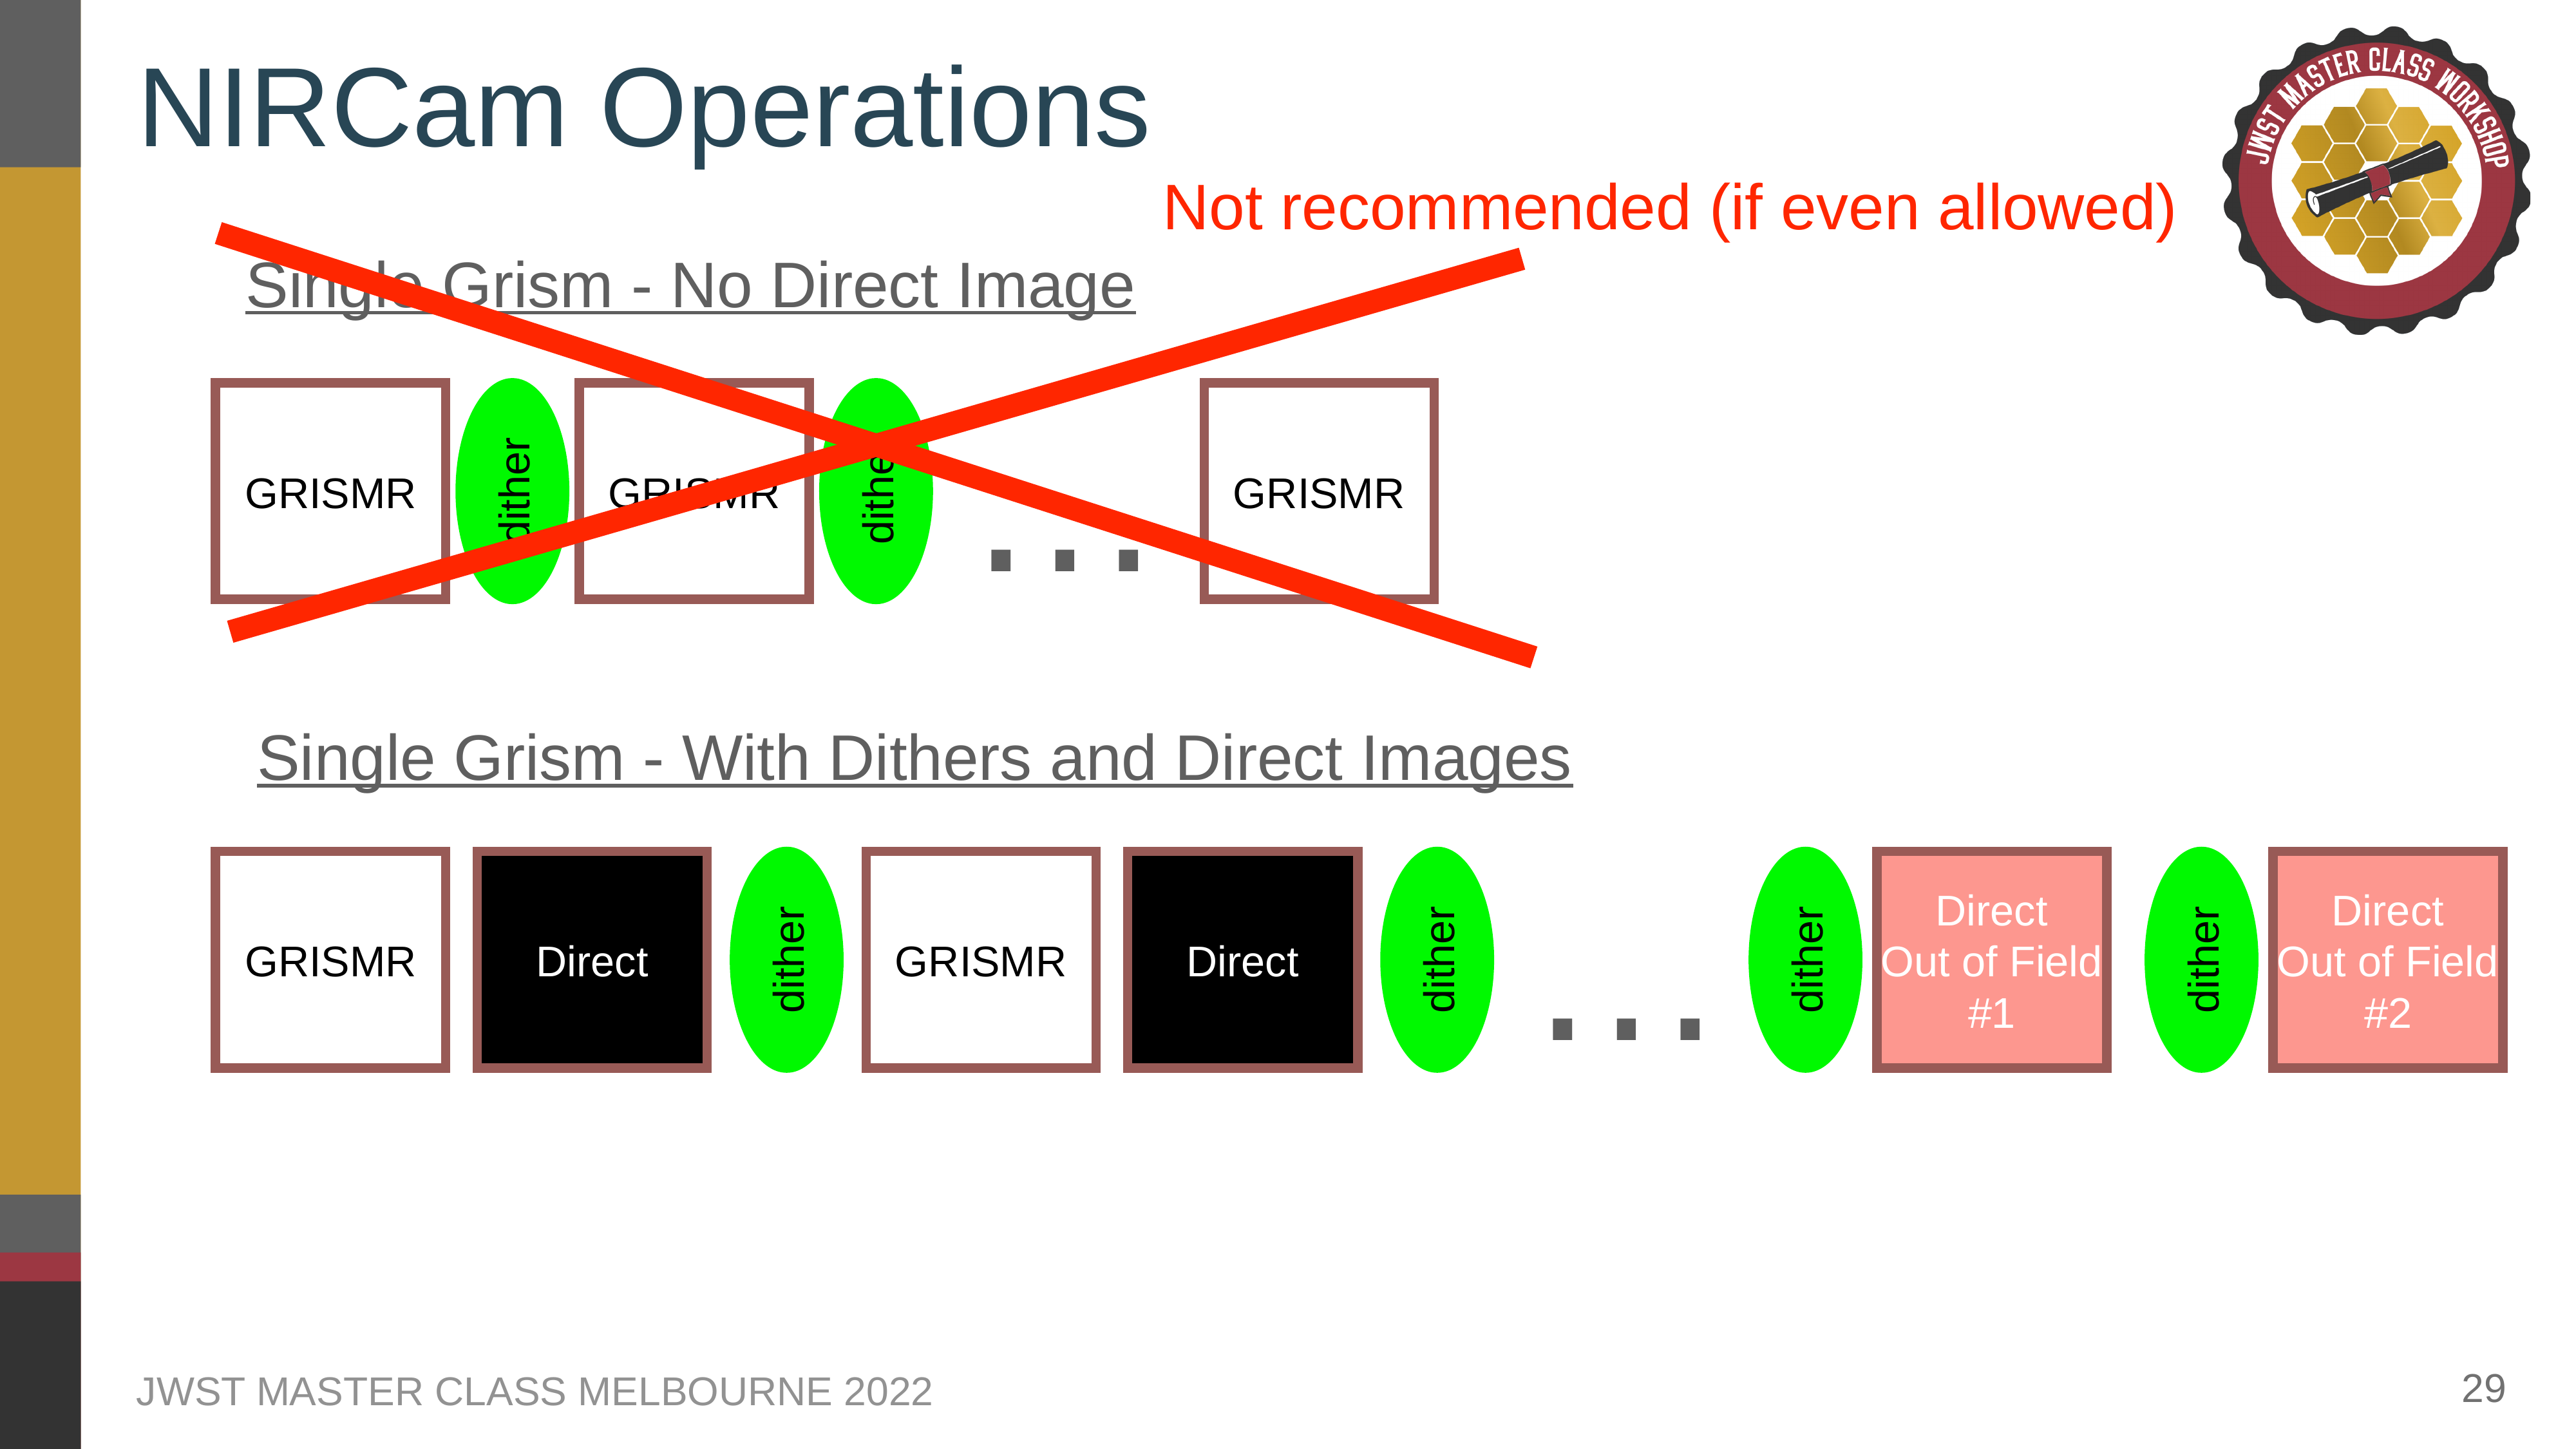

# NIRCam Operations
Not recommended (if even allowed)
Single Grism - No Direct Image

…
GRISMR
GRISMR
GRISMR
dither
dither
Single Grism - With Dithers and Direct Images
…
GRISMR
Direct
GRISMR
Direct
Direct
Out of Field #1
Direct
Out of Field #2
dither
dither
dither
dither
29